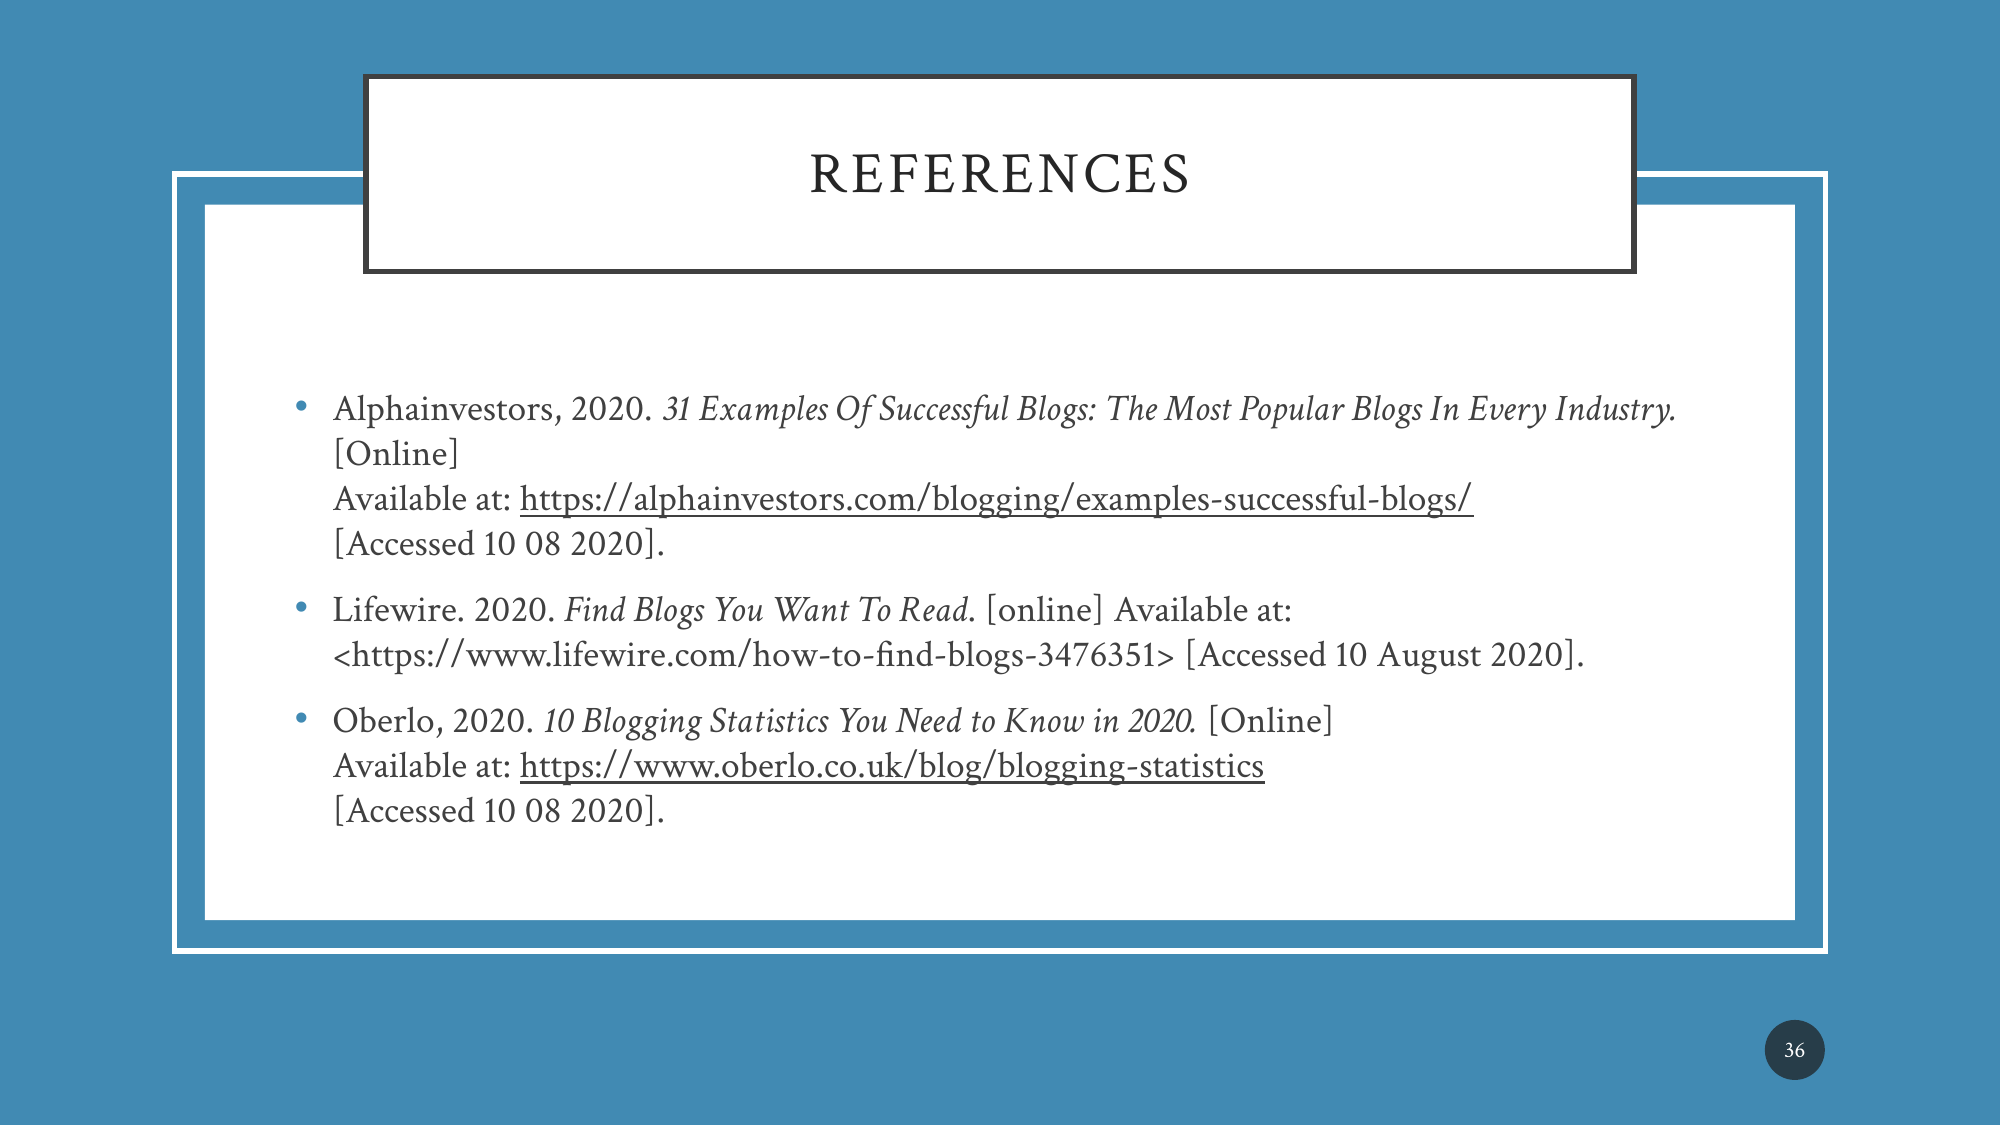

# references

Alphainvestors, 2020. 31 Examples Of Successful Blogs: The Most Popular Blogs In Every Industry. [Online]
Available at: https://alphainvestors.com/blogging/examples-successful-blogs/
[Accessed 10 08 2020].
Lifewire. 2020. Find Blogs You Want To Read. [online] Available at: <https://www.lifewire.com/how-to-find-blogs-3476351> [Accessed 10 August 2020].
Oberlo, 2020. 10 Blogging Statistics You Need to Know in 2020. [Online]
Available at: https://www.oberlo.co.uk/blog/blogging-statistics
[Accessed 10 08 2020].

36